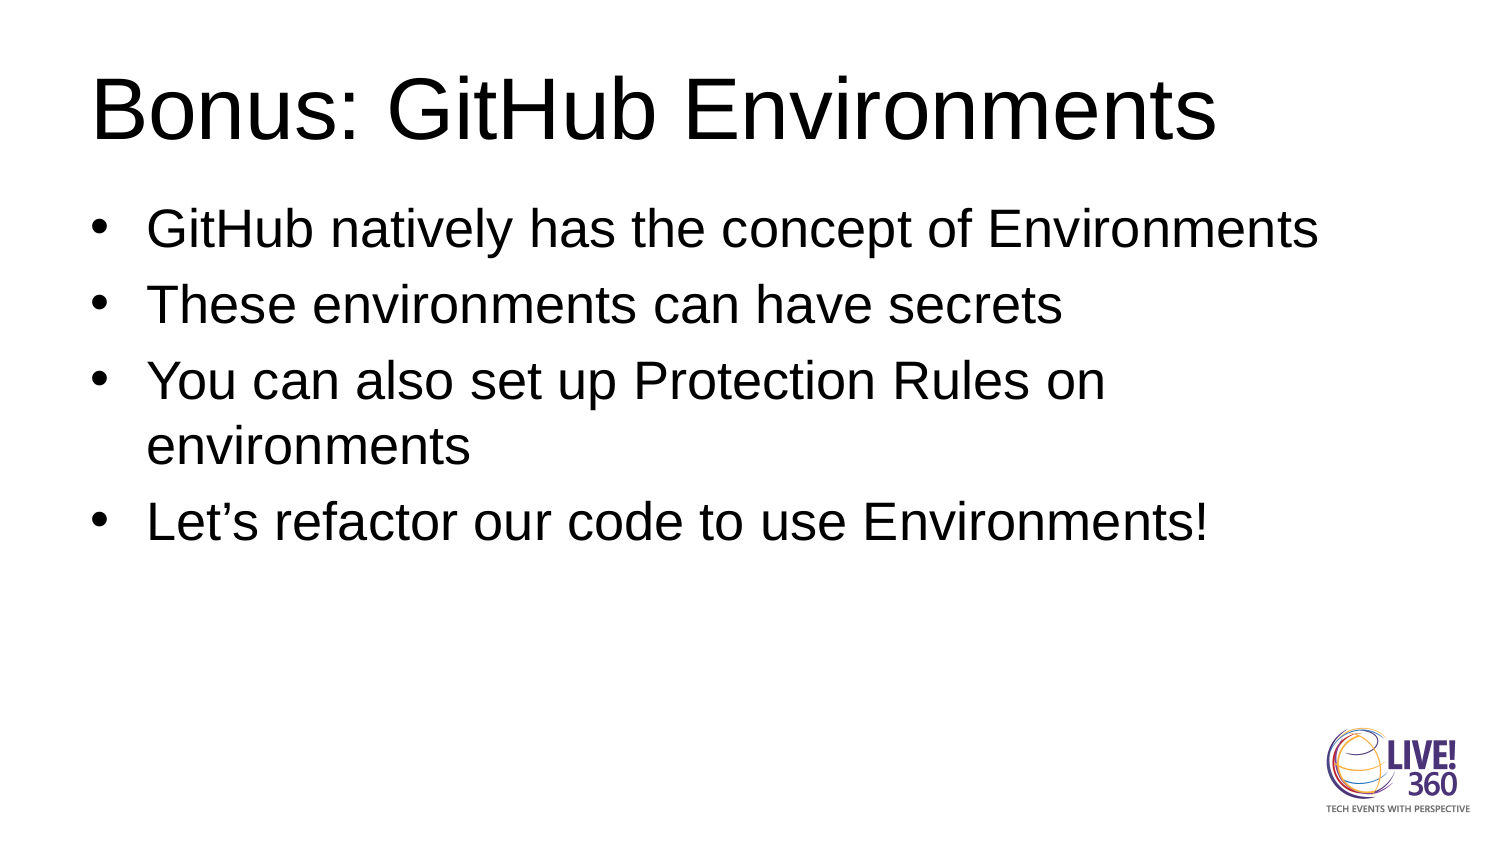

# Bonus: GitHub Environments
GitHub natively has the concept of Environments
These environments can have secrets
You can also set up Protection Rules on environments
Let’s refactor our code to use Environments!